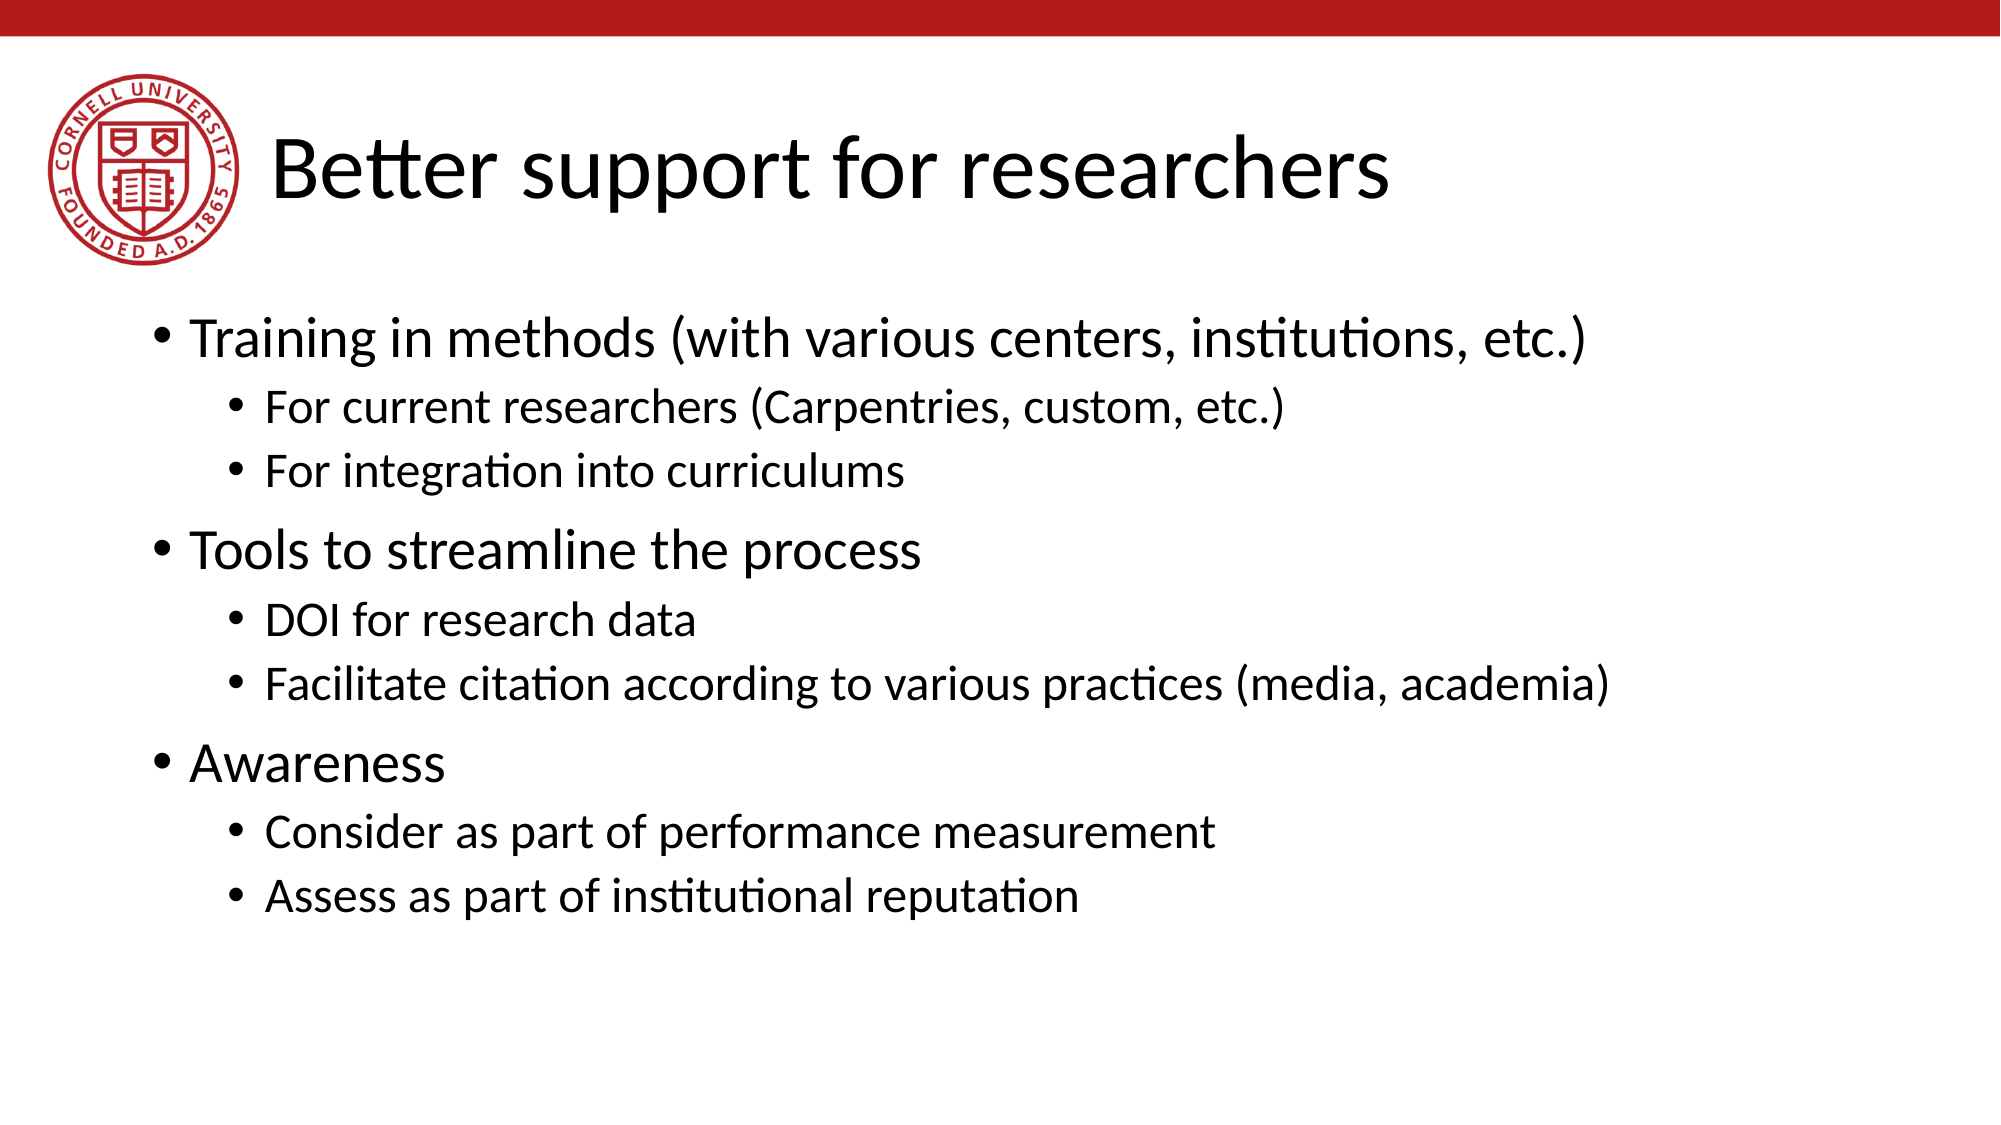

# Better support for researchers
Training in methods (with various centers, institutions, etc.)
For current researchers (Carpentries, custom, etc.)
For integration into curriculums
Tools to streamline the process
DOI for research data
Facilitate citation according to various practices (media, academia)
Awareness
Consider as part of performance measurement
Assess as part of institutional reputation